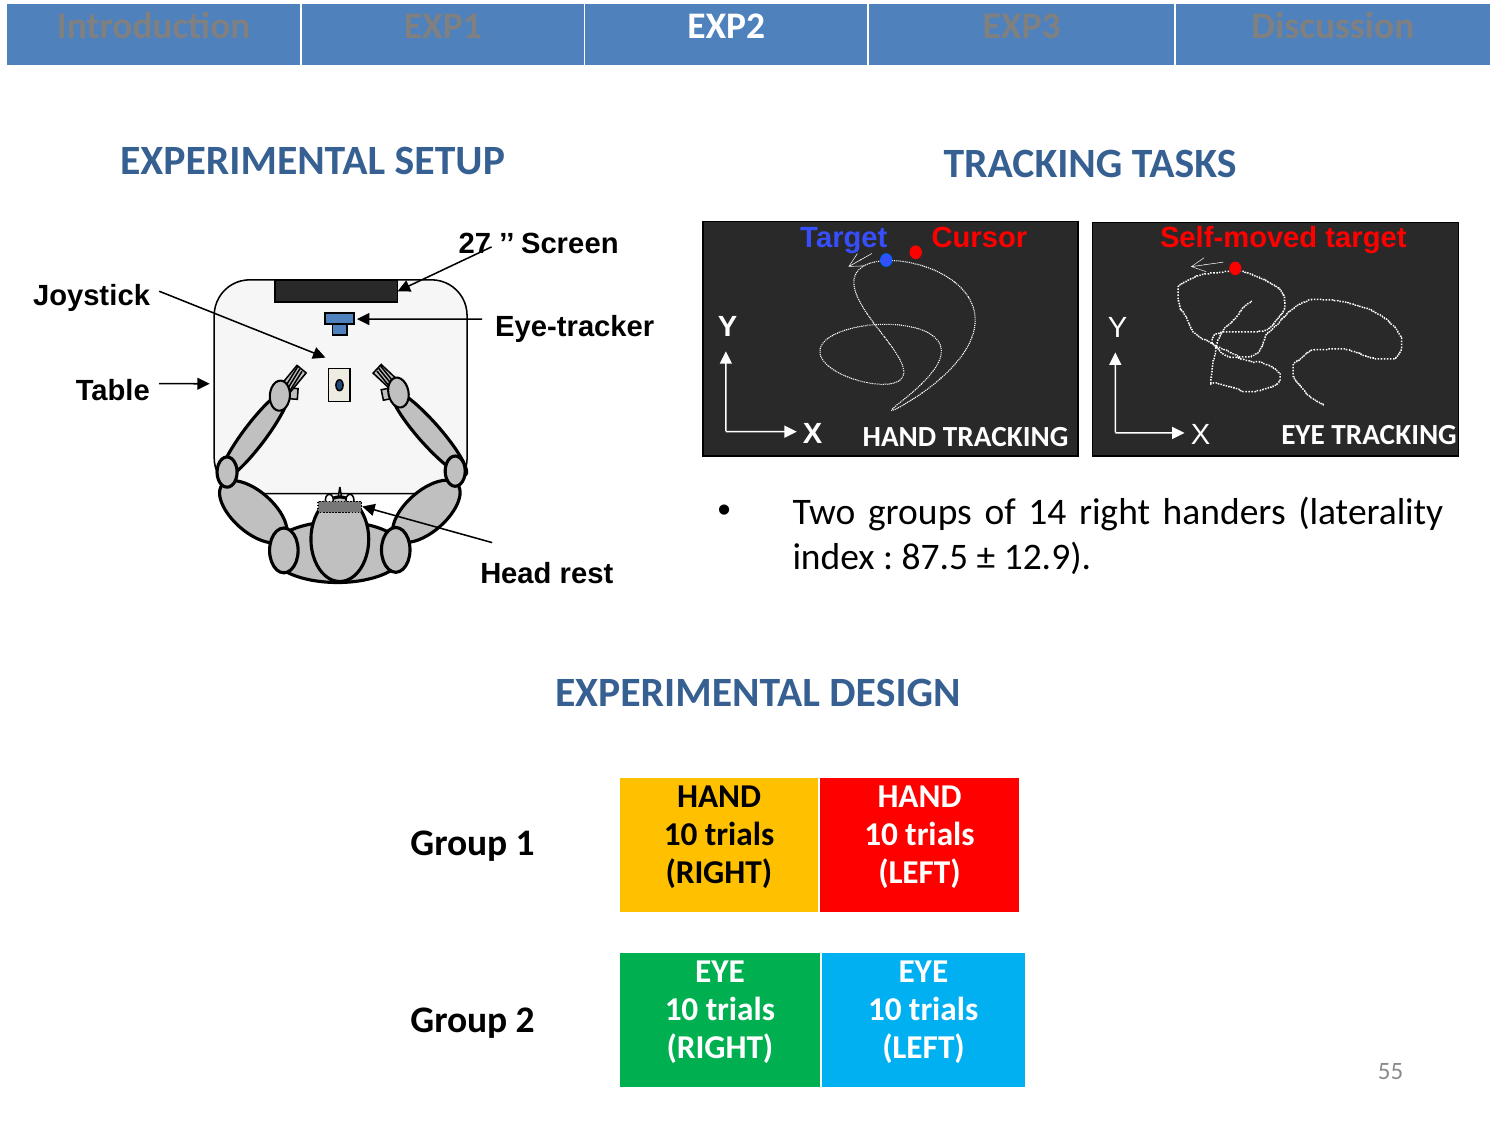

| Introduction | EXP1 | EXP2 | EXP3 | Discussion |
| --- | --- | --- | --- | --- |
EXPERIMENTAL SETUP
TRACKING TASKS
Self-moved target

Y

X

EYE TRACKING
Target
   Cursor

Y

X

HAND TRACKING
27 ’’ Screen

Joystick

Eye-tracker

Table

Head rest
Two groups of 14 right handers (laterality index : 87.5 ± 12.9).

EXPERIMENTAL DESIGN
| HAND 10 trials (RIGHT) | HAND 10 trials (LEFT) |
| --- | --- |
Group 1
| EYE 10 trials (RIGHT) | EYE 10 trials (LEFT) |
| --- | --- |
Group 2
55